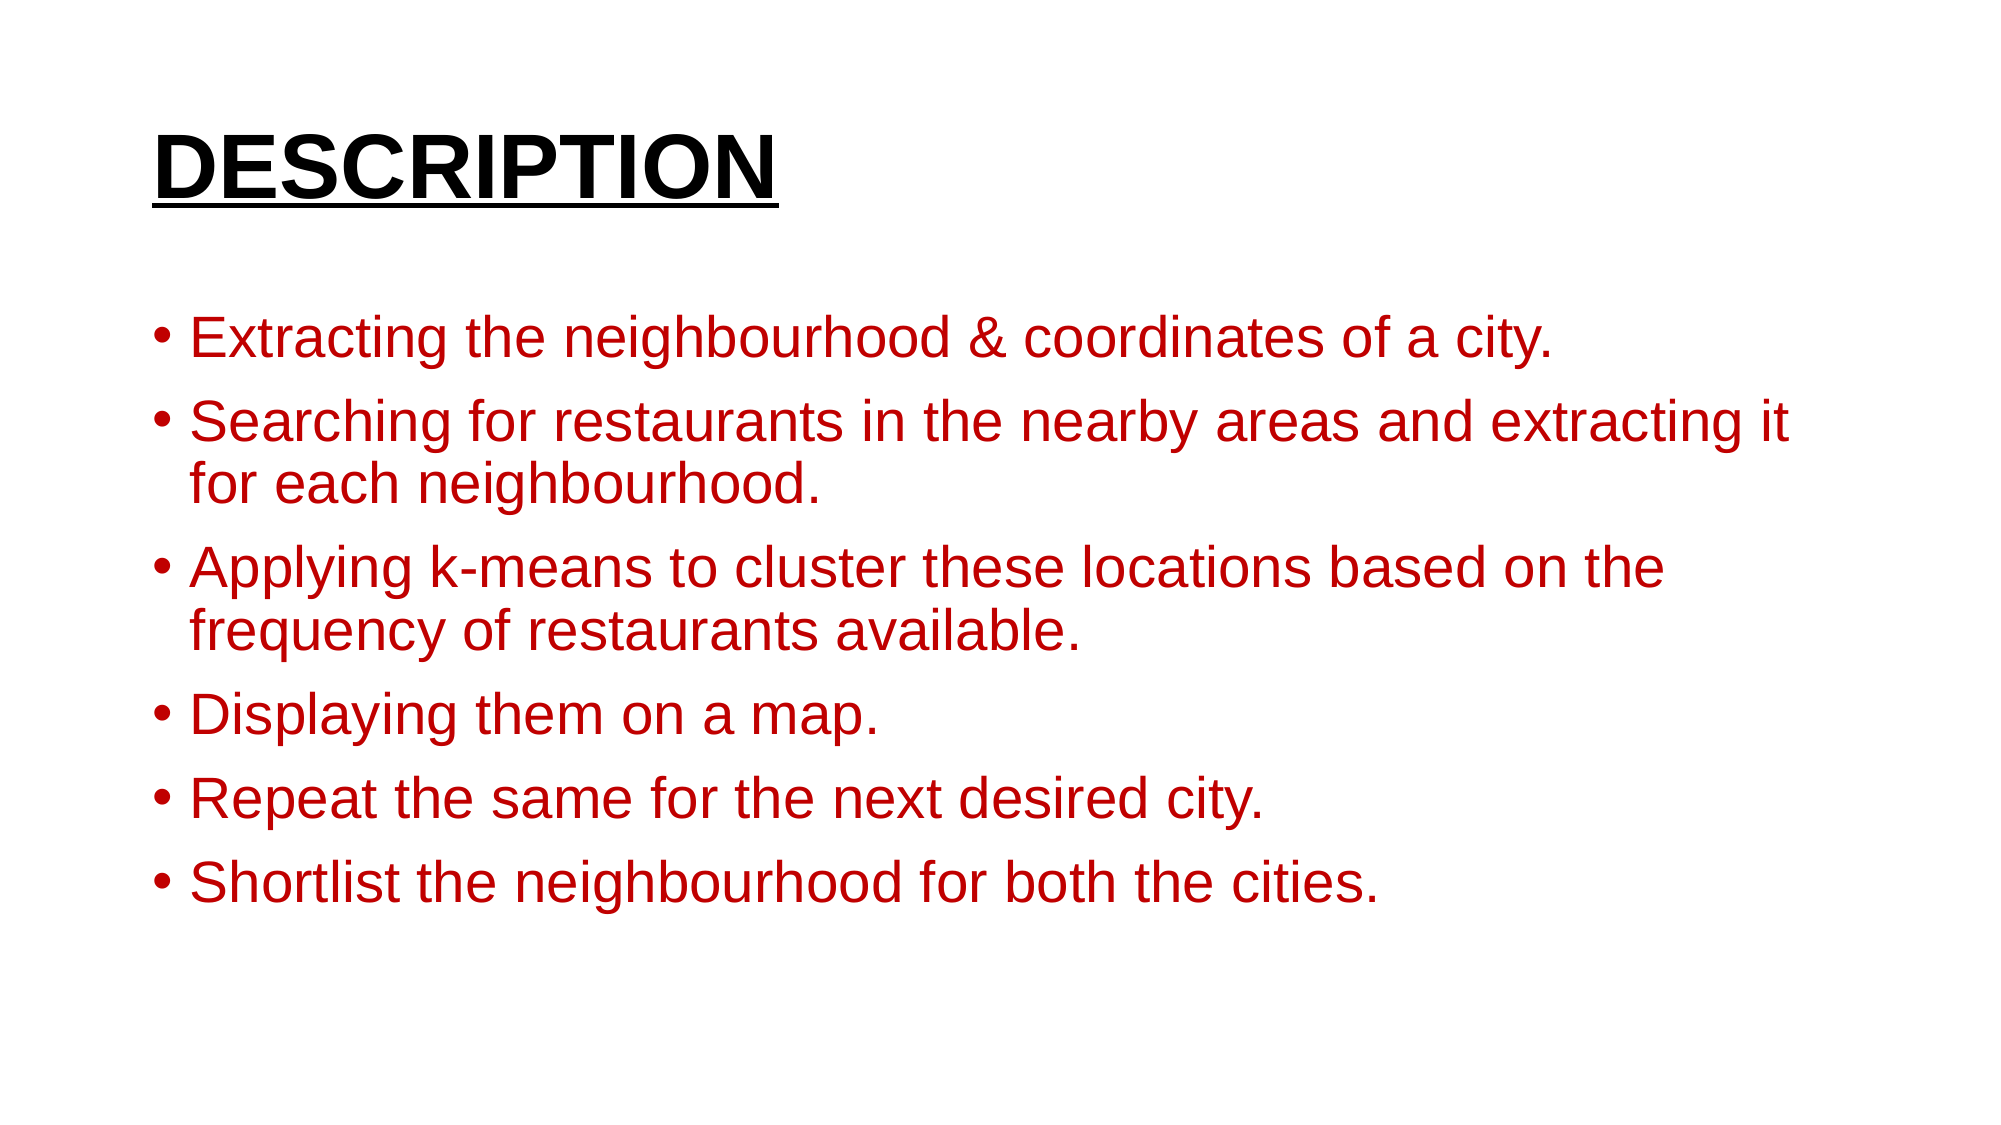

# DESCRIPTION
Extracting the neighbourhood & coordinates of a city.
Searching for restaurants in the nearby areas and extracting it for each neighbourhood.
Applying k-means to cluster these locations based on the frequency of restaurants available.
Displaying them on a map.
Repeat the same for the next desired city.
Shortlist the neighbourhood for both the cities.